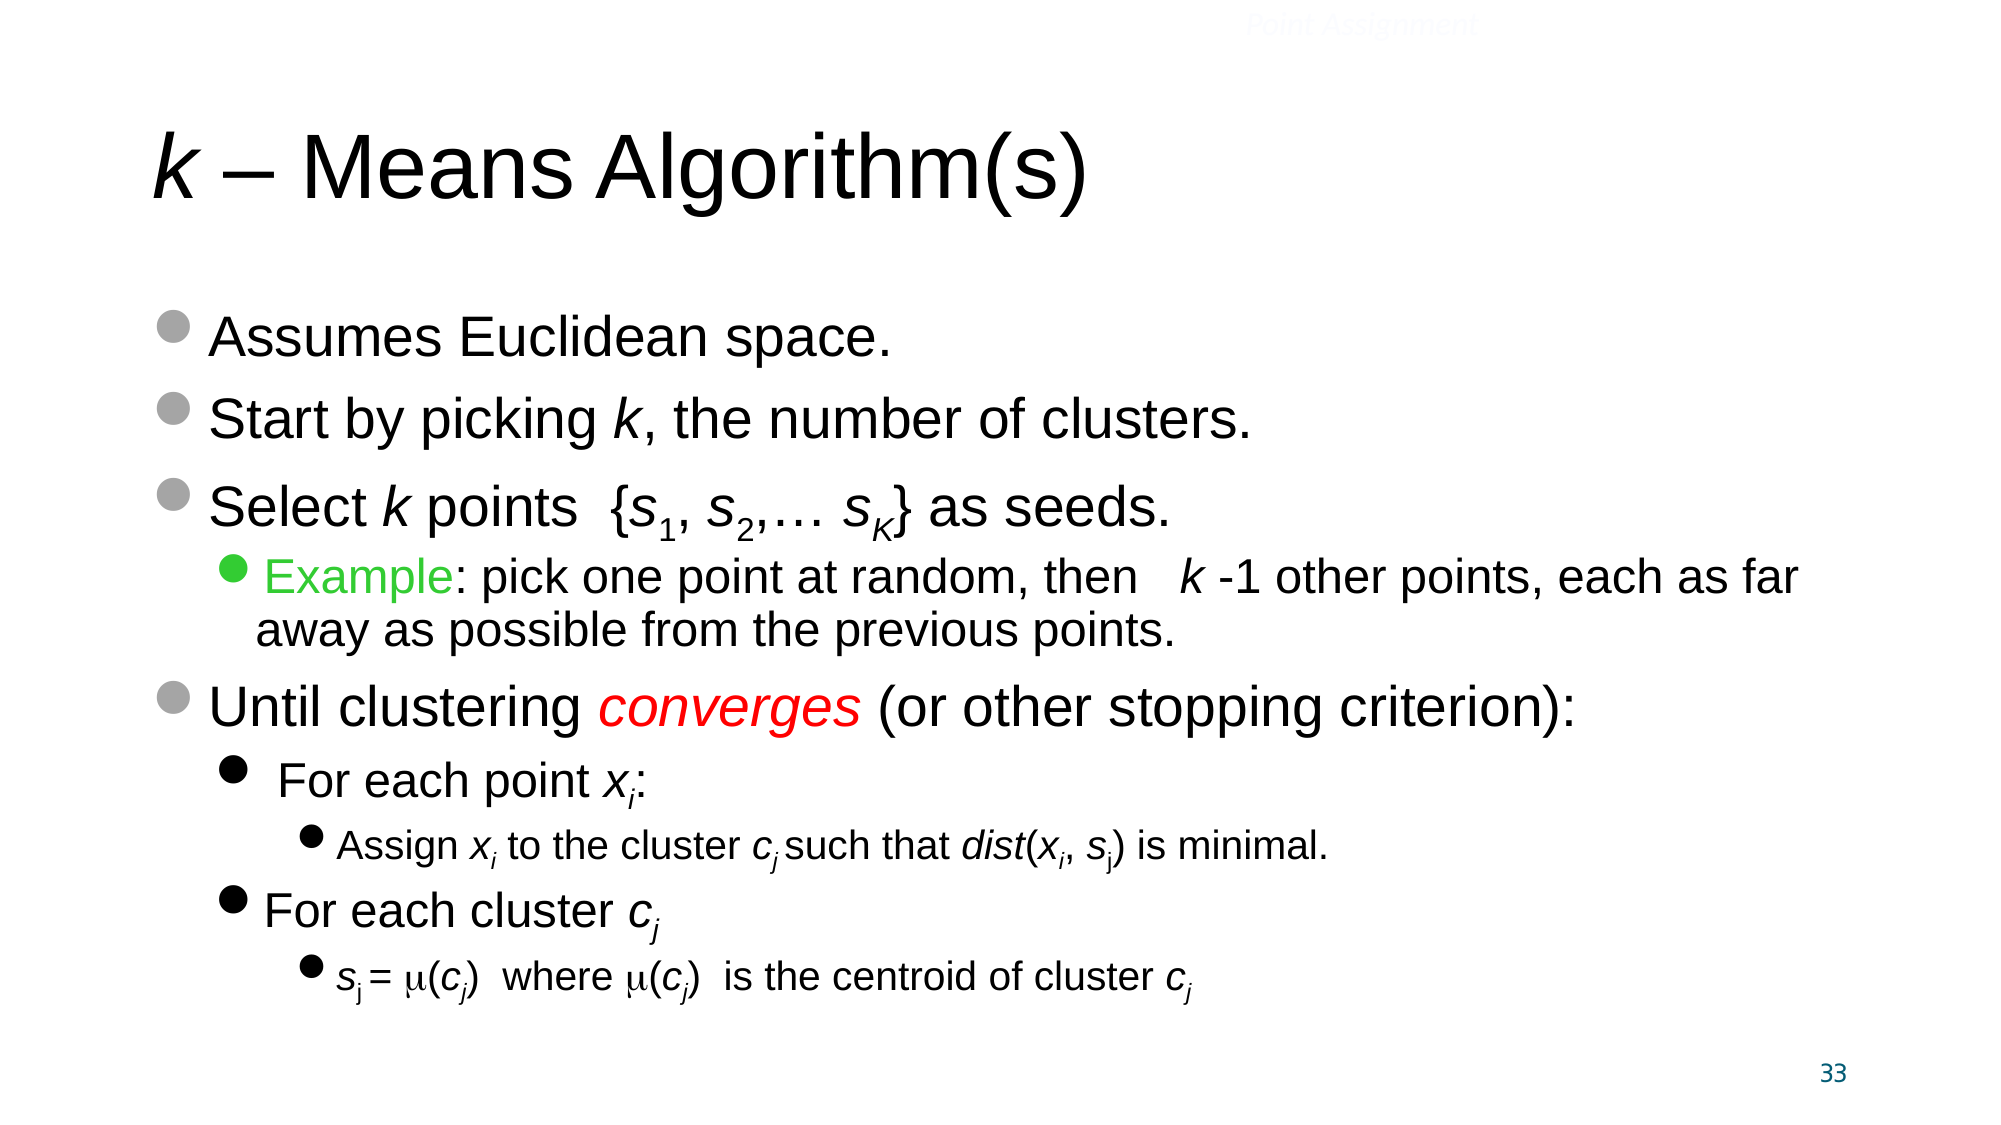

Point Assignment
# k – Means Algorithm(s)
Assumes Euclidean space.
Start by picking k, the number of clusters.
Select k points  {s1, s2,… sK} as seeds.
Example: pick one point at random, then   k -1 other points, each as far away as possible from the previous points.
Until clustering converges (or other stopping criterion):
 For each point xi:
Assign xi to the cluster cj such that dist(xi, sj) is minimal.
For each cluster cj
sj = μ(cj)  where μ(cj)  is the centroid of cluster cj

33